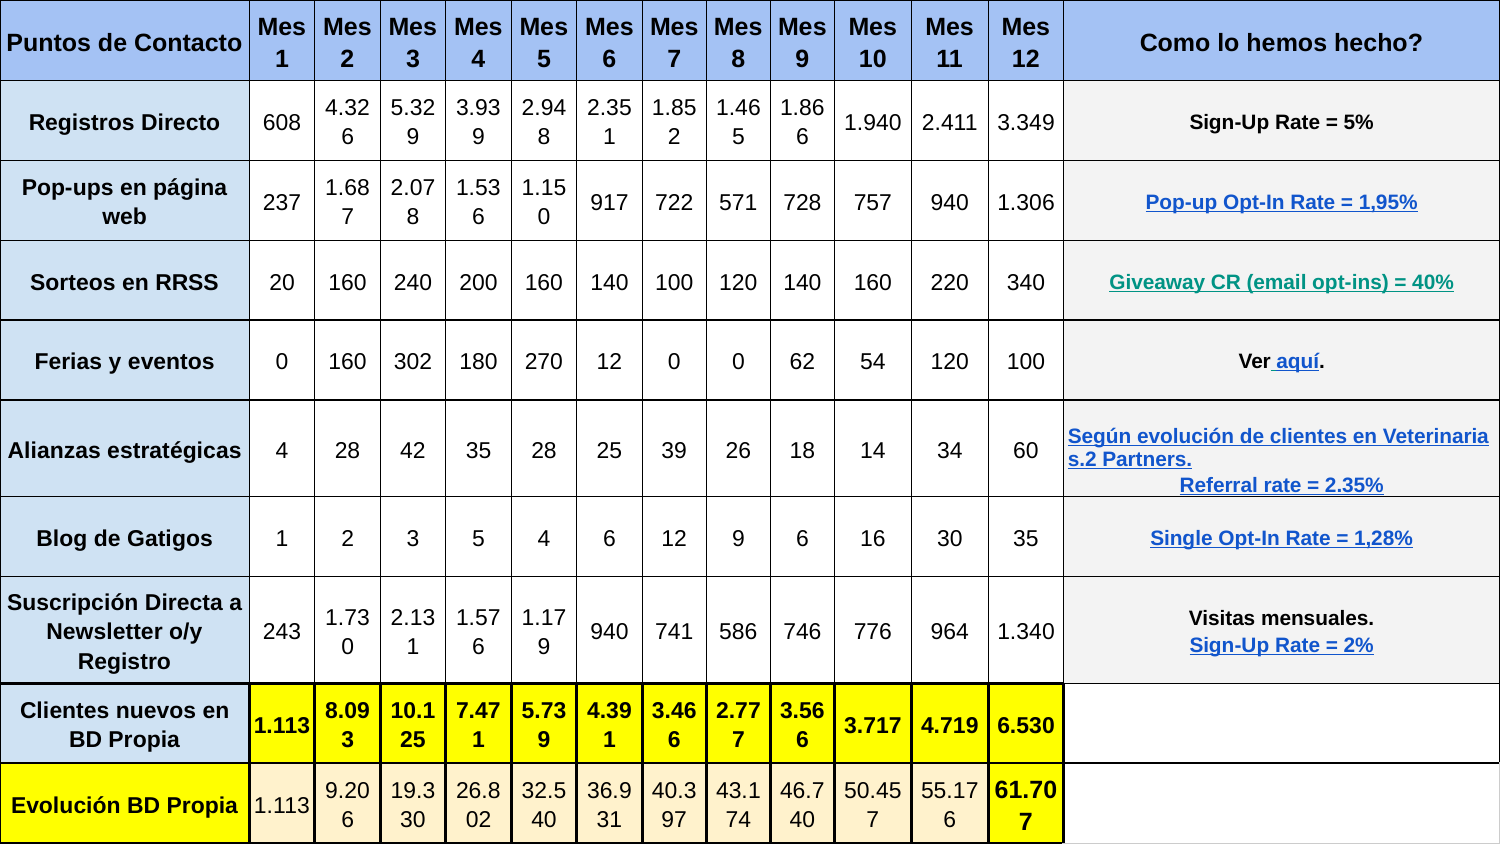

| Puntos de Contacto | Mes 1 | Mes 2 | Mes 3 | Mes 4 | Mes 5 | Mes 6 | Mes 7 | Mes 8 | Mes 9 | Mes 10 | Mes 11 | Mes 12 | Como lo hemos hecho? |
| --- | --- | --- | --- | --- | --- | --- | --- | --- | --- | --- | --- | --- | --- |
| Registros Directo | 608 | 4.326 | 5.329 | 3.939 | 2.948 | 2.351 | 1.852 | 1.465 | 1.866 | 1.940 | 2.411 | 3.349 | Sign-Up Rate = 5% |
| Pop-ups en página web | 237 | 1.687 | 2.078 | 1.536 | 1.150 | 917 | 722 | 571 | 728 | 757 | 940 | 1.306 | Pop-up Opt-In Rate = 1,95% |
| Sorteos en RRSS | 20 | 160 | 240 | 200 | 160 | 140 | 100 | 120 | 140 | 160 | 220 | 340 | Giveaway CR (email opt-ins) = 40% |
| Ferias y eventos | 0 | 160 | 302 | 180 | 270 | 12 | 0 | 0 | 62 | 54 | 120 | 100 | Ver aquí. |
| Alianzas estratégicas | 4 | 28 | 42 | 35 | 28 | 25 | 39 | 26 | 18 | 14 | 34 | 60 | Según evolución de clientes en Veterinarias.2 Partners. Referral rate = 2.35% |
| Blog de Gatigos | 1 | 2 | 3 | 5 | 4 | 6 | 12 | 9 | 6 | 16 | 30 | 35 | Single Opt-In Rate = 1,28% |
| Suscripción Directa a Newsletter o/y Registro | 243 | 1.730 | 2.131 | 1.576 | 1.179 | 940 | 741 | 586 | 746 | 776 | 964 | 1.340 | Visitas mensuales. Sign-Up Rate = 2% |
| Clientes nuevos en BD Propia | 1.113 | 8.093 | 10.125 | 7.471 | 5.739 | 4.391 | 3.466 | 2.777 | 3.566 | 3.717 | 4.719 | 6.530 |  |
| Evolución BD Propia | 1.113 | 9.206 | 19.330 | 26.802 | 32.540 | 36.931 | 40.397 | 43.174 | 46.740 | 50.457 | 55.176 | 61.707 |  |